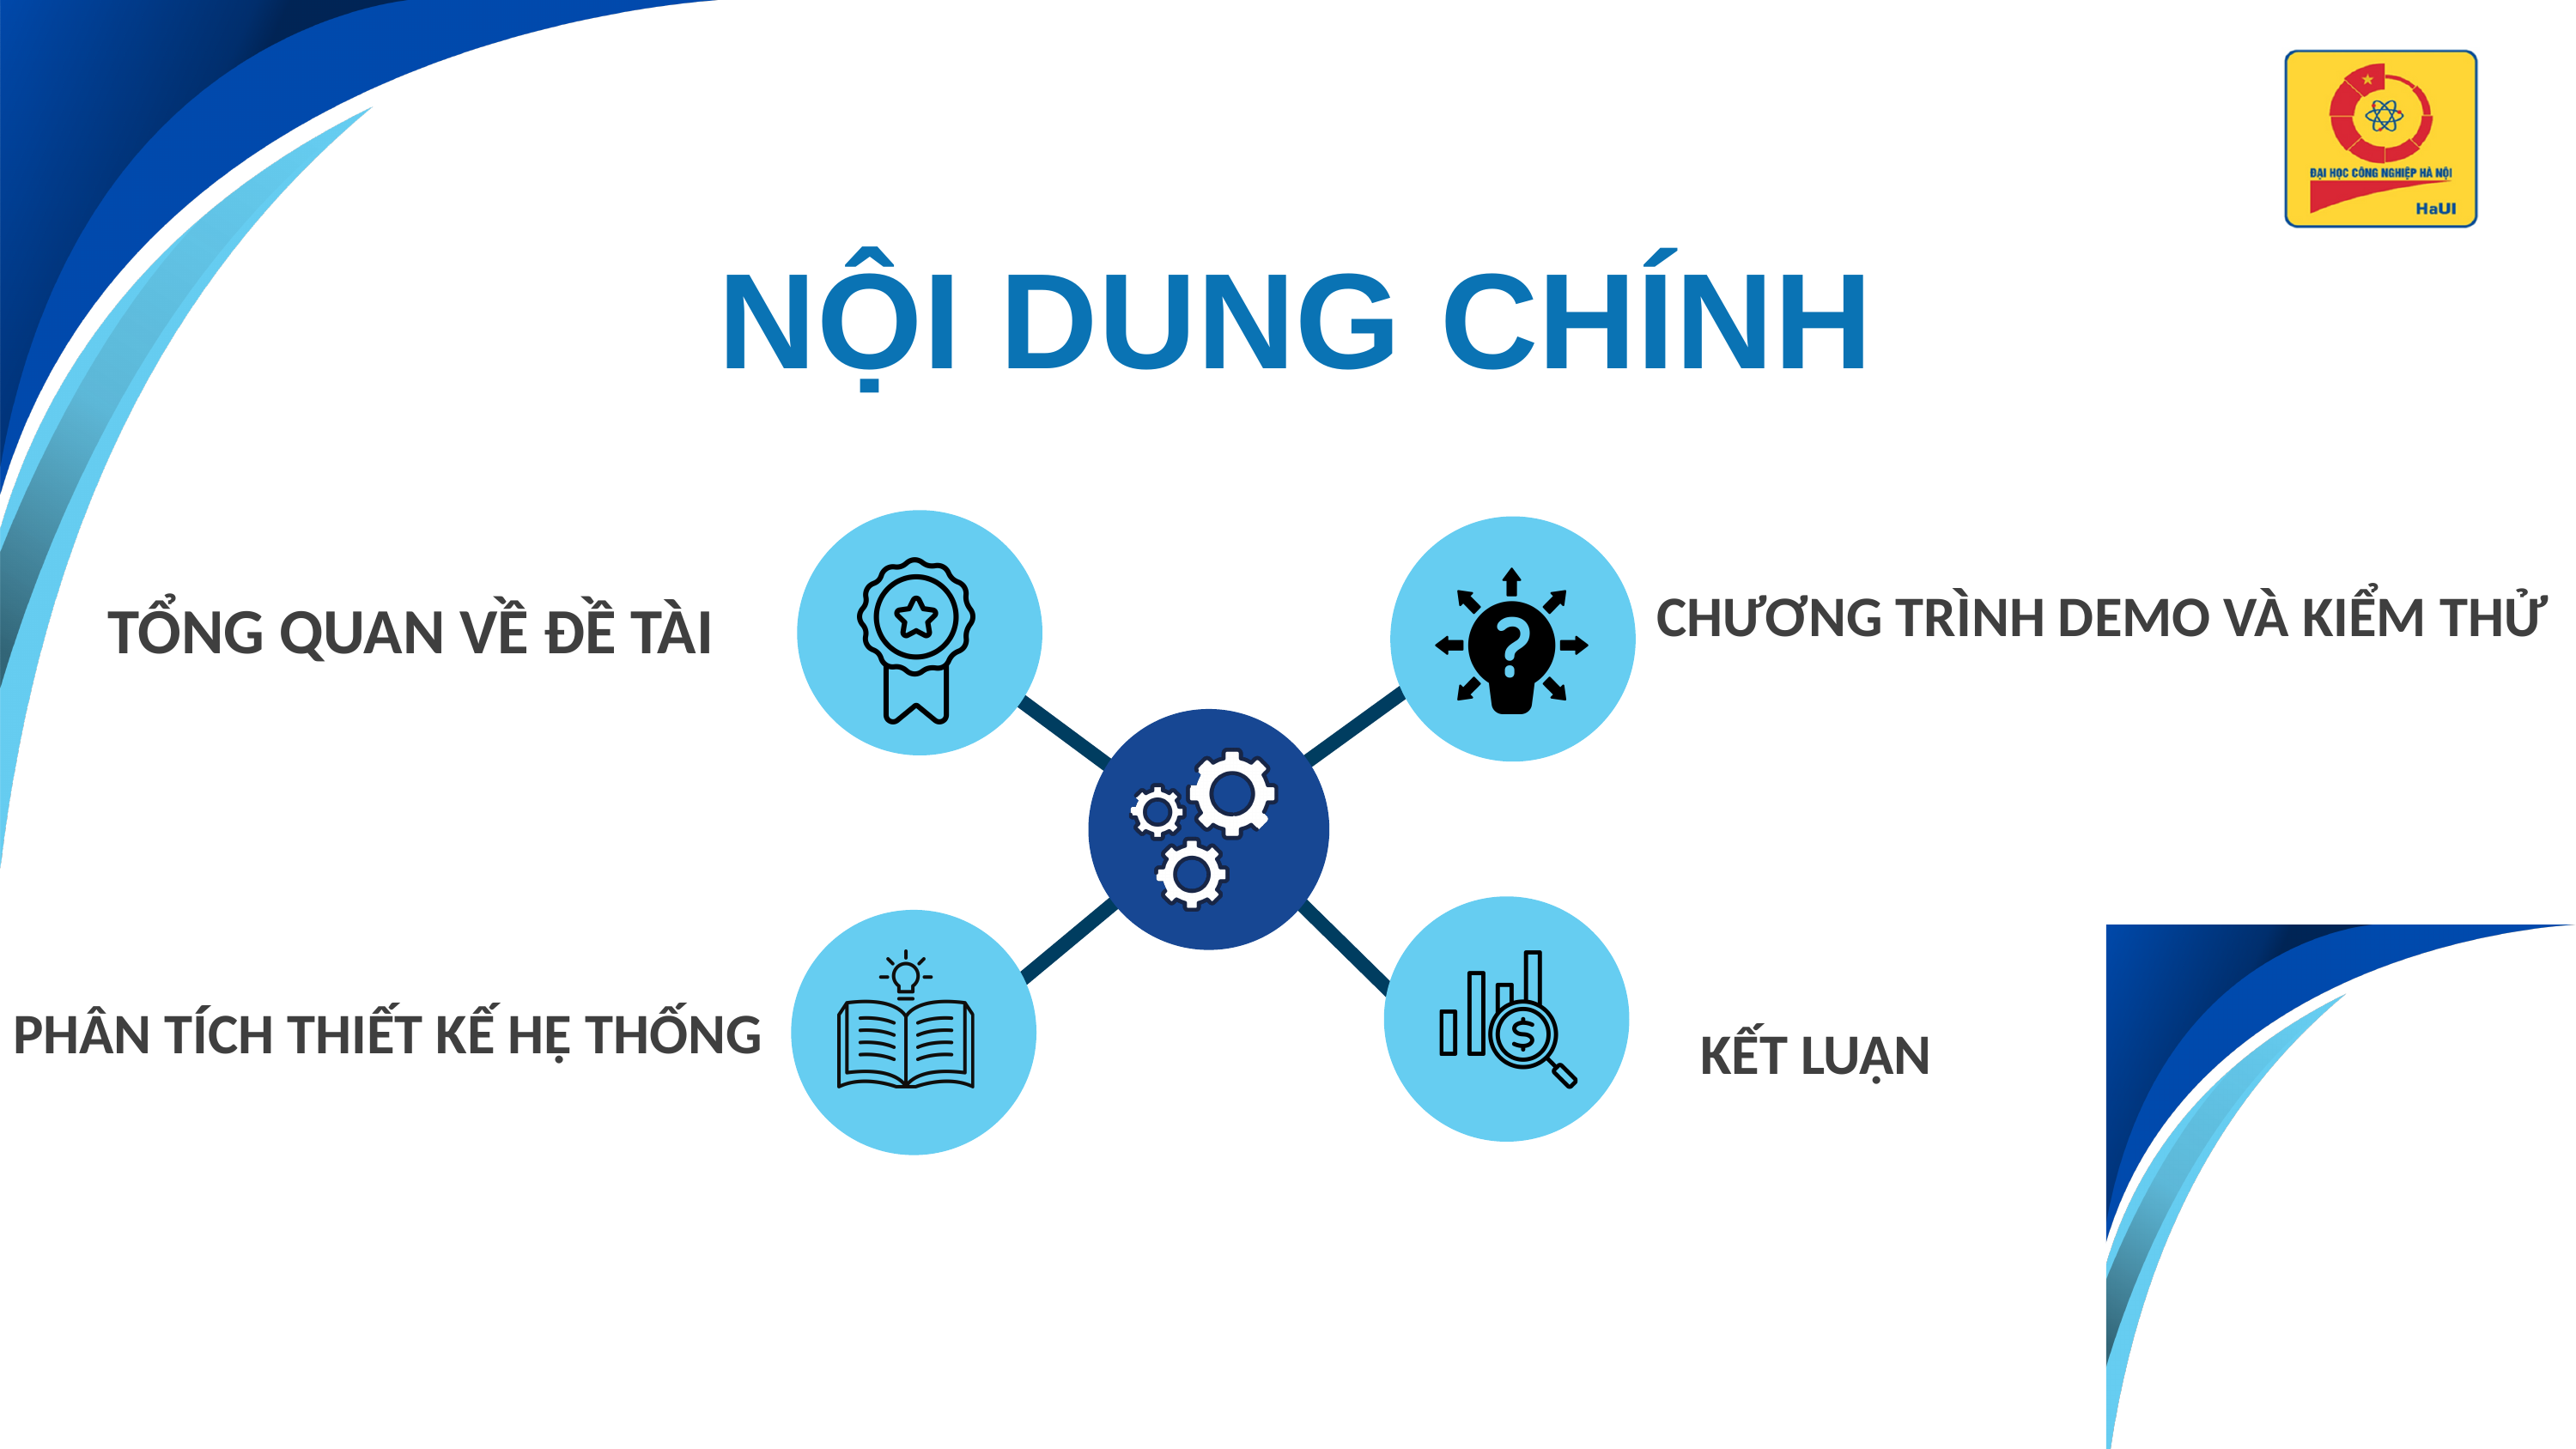

NỘI DUNG CHÍNH

CHƯƠNG TRÌNH DEMO VÀ KIỂM THỬ
TỔNG QUAN VỀ ĐỀ TÀI

PHÂN TÍCH THIẾT KẾ HỆ THỐNG
KẾT LUẬN